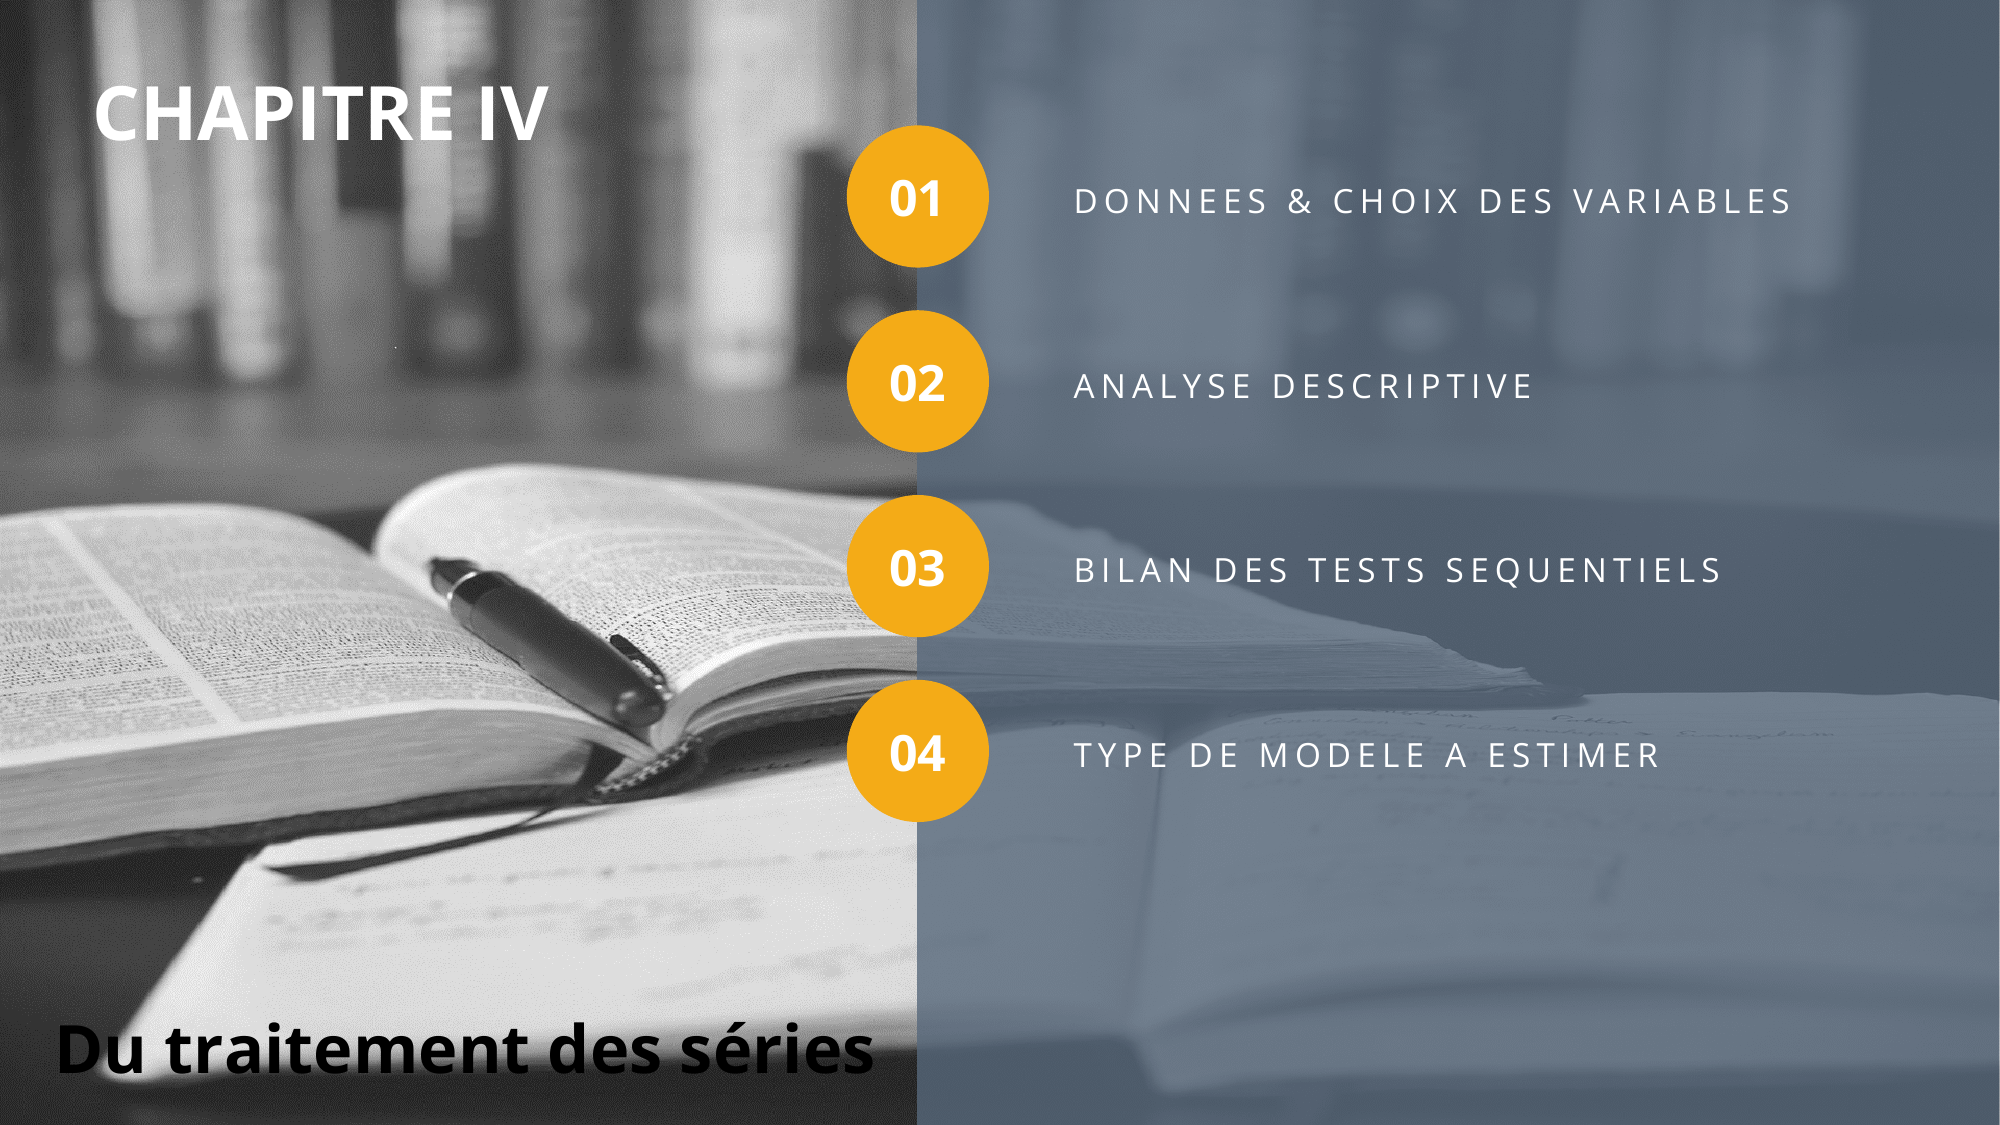

CHAPITRE IV
01
DONNEES & CHOIX DES VARIABLES
02
ANALYSE DESCRIPTIVE
03
BILAN DES TESTS SEQUENTIELS
04
TYPE DE MODELE A ESTIMER
Du traitement des séries